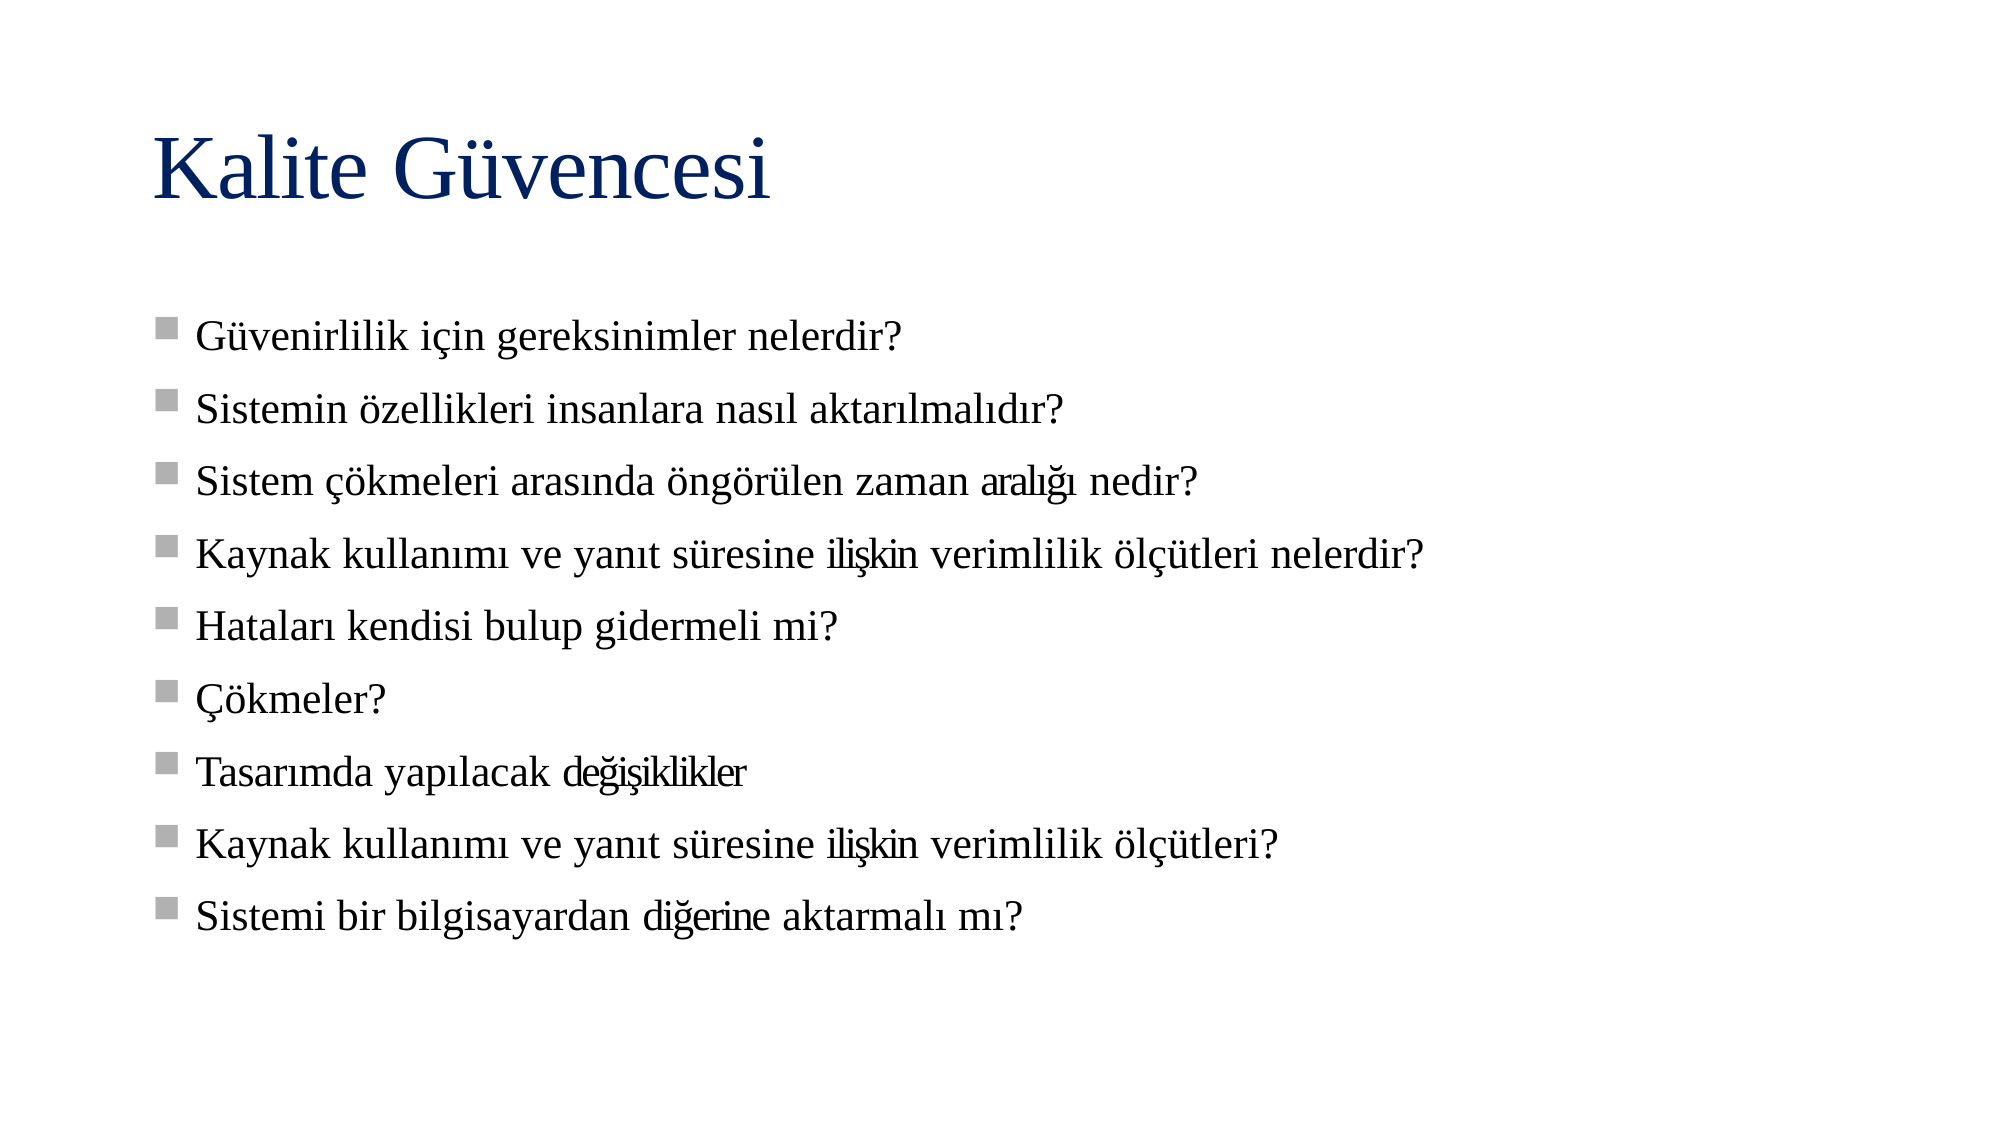

# Kalite Güvencesi
Güvenirlilik için gereksinimler nelerdir?
Sistemin özellikleri insanlara nasıl aktarılmalıdır?
Sistem çökmeleri arasında öngörülen zaman aralığı nedir?
Kaynak kullanımı ve yanıt süresine ilişkin verimlilik ölçütleri nelerdir?
Hataları kendisi bulup gidermeli mi?
Çökmeler?
Tasarımda yapılacak değişiklikler
Kaynak kullanımı ve yanıt süresine ilişkin verimlilik ölçütleri?
Sistemi bir bilgisayardan diğerine aktarmalı mı?